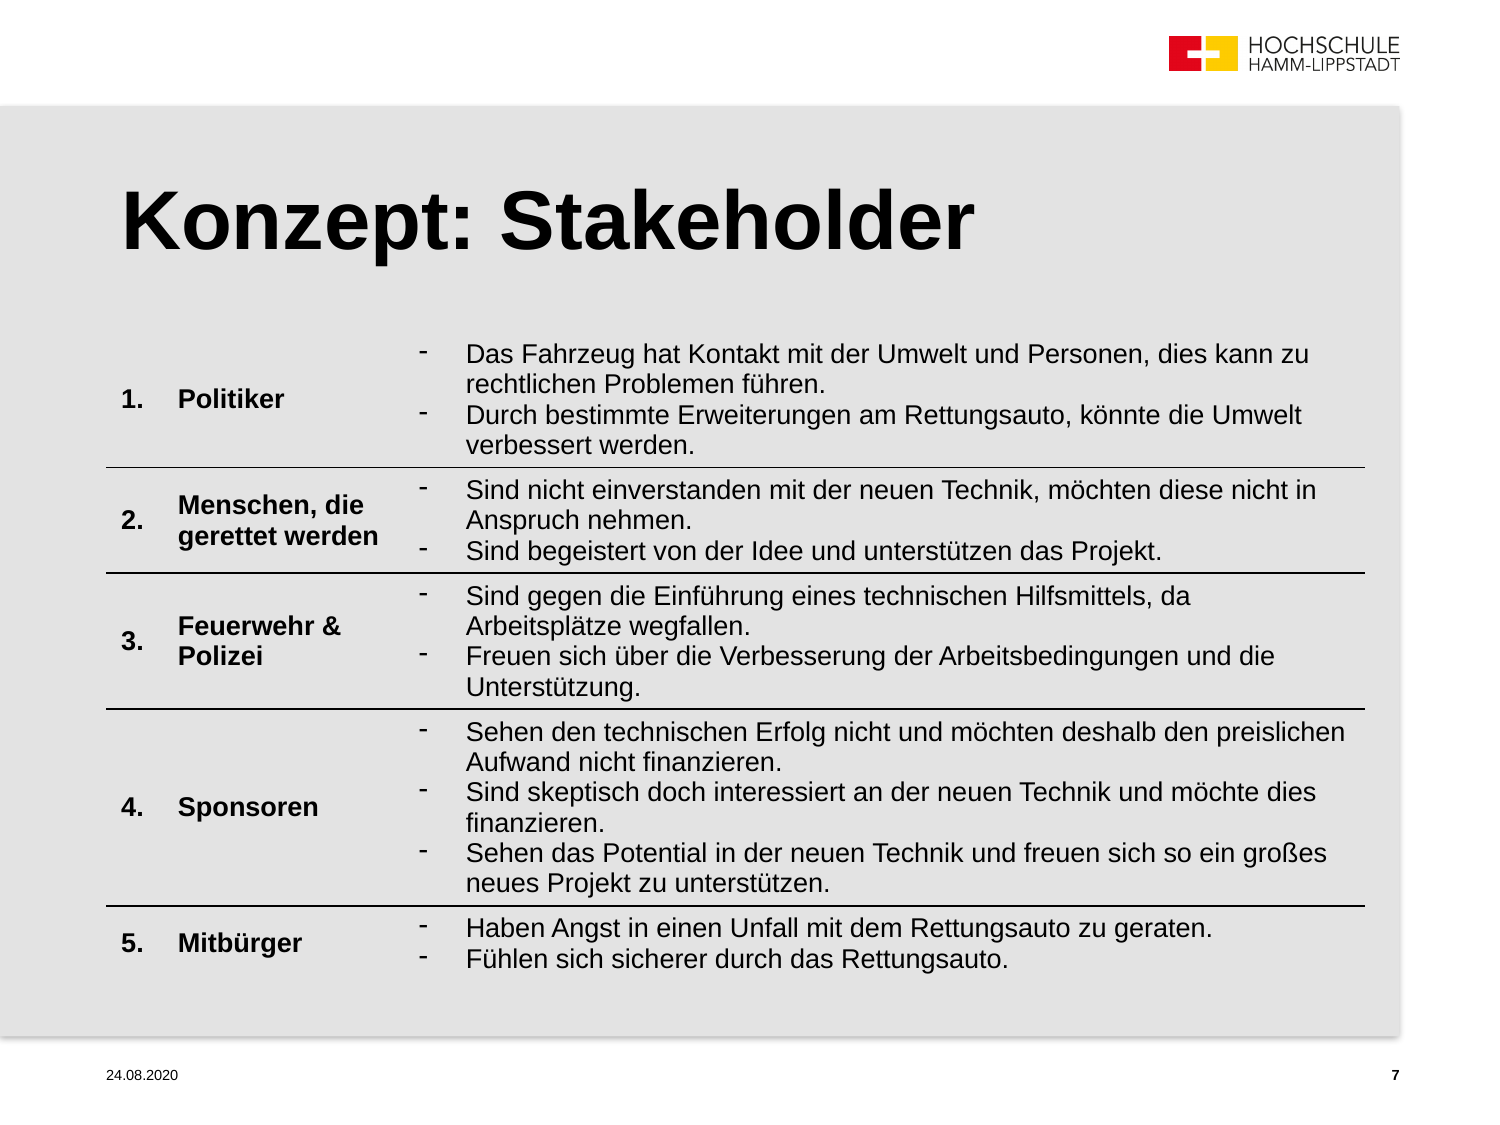

# Konzept: Stakeholder
| 1. | Politiker | Das Fahrzeug hat Kontakt mit der Umwelt und Personen, dies kann zu rechtlichen Problemen führen. Durch bestimmte Erweiterungen am Rettungsauto, könnte die Umwelt verbessert werden. |
| --- | --- | --- |
| 2. | Menschen, die gerettet werden | Sind nicht einverstanden mit der neuen Technik, möchten diese nicht in Anspruch nehmen. Sind begeistert von der Idee und unterstützen das Projekt. |
| 3. | Feuerwehr & Polizei | Sind gegen die Einführung eines technischen Hilfsmittels, da Arbeitsplätze wegfallen. Freuen sich über die Verbesserung der Arbeitsbedingungen und die Unterstützung. |
| 4. | Sponsoren | Sehen den technischen Erfolg nicht und möchten deshalb den preislichen Aufwand nicht finanzieren. Sind skeptisch doch interessiert an der neuen Technik und möchte dies finanzieren. Sehen das Potential in der neuen Technik und freuen sich so ein großes neues Projekt zu unterstützen. |
| 5. | Mitbürger | Haben Angst in einen Unfall mit dem Rettungsauto zu geraten. Fühlen sich sicherer durch das Rettungsauto. |
24.08.2020
7